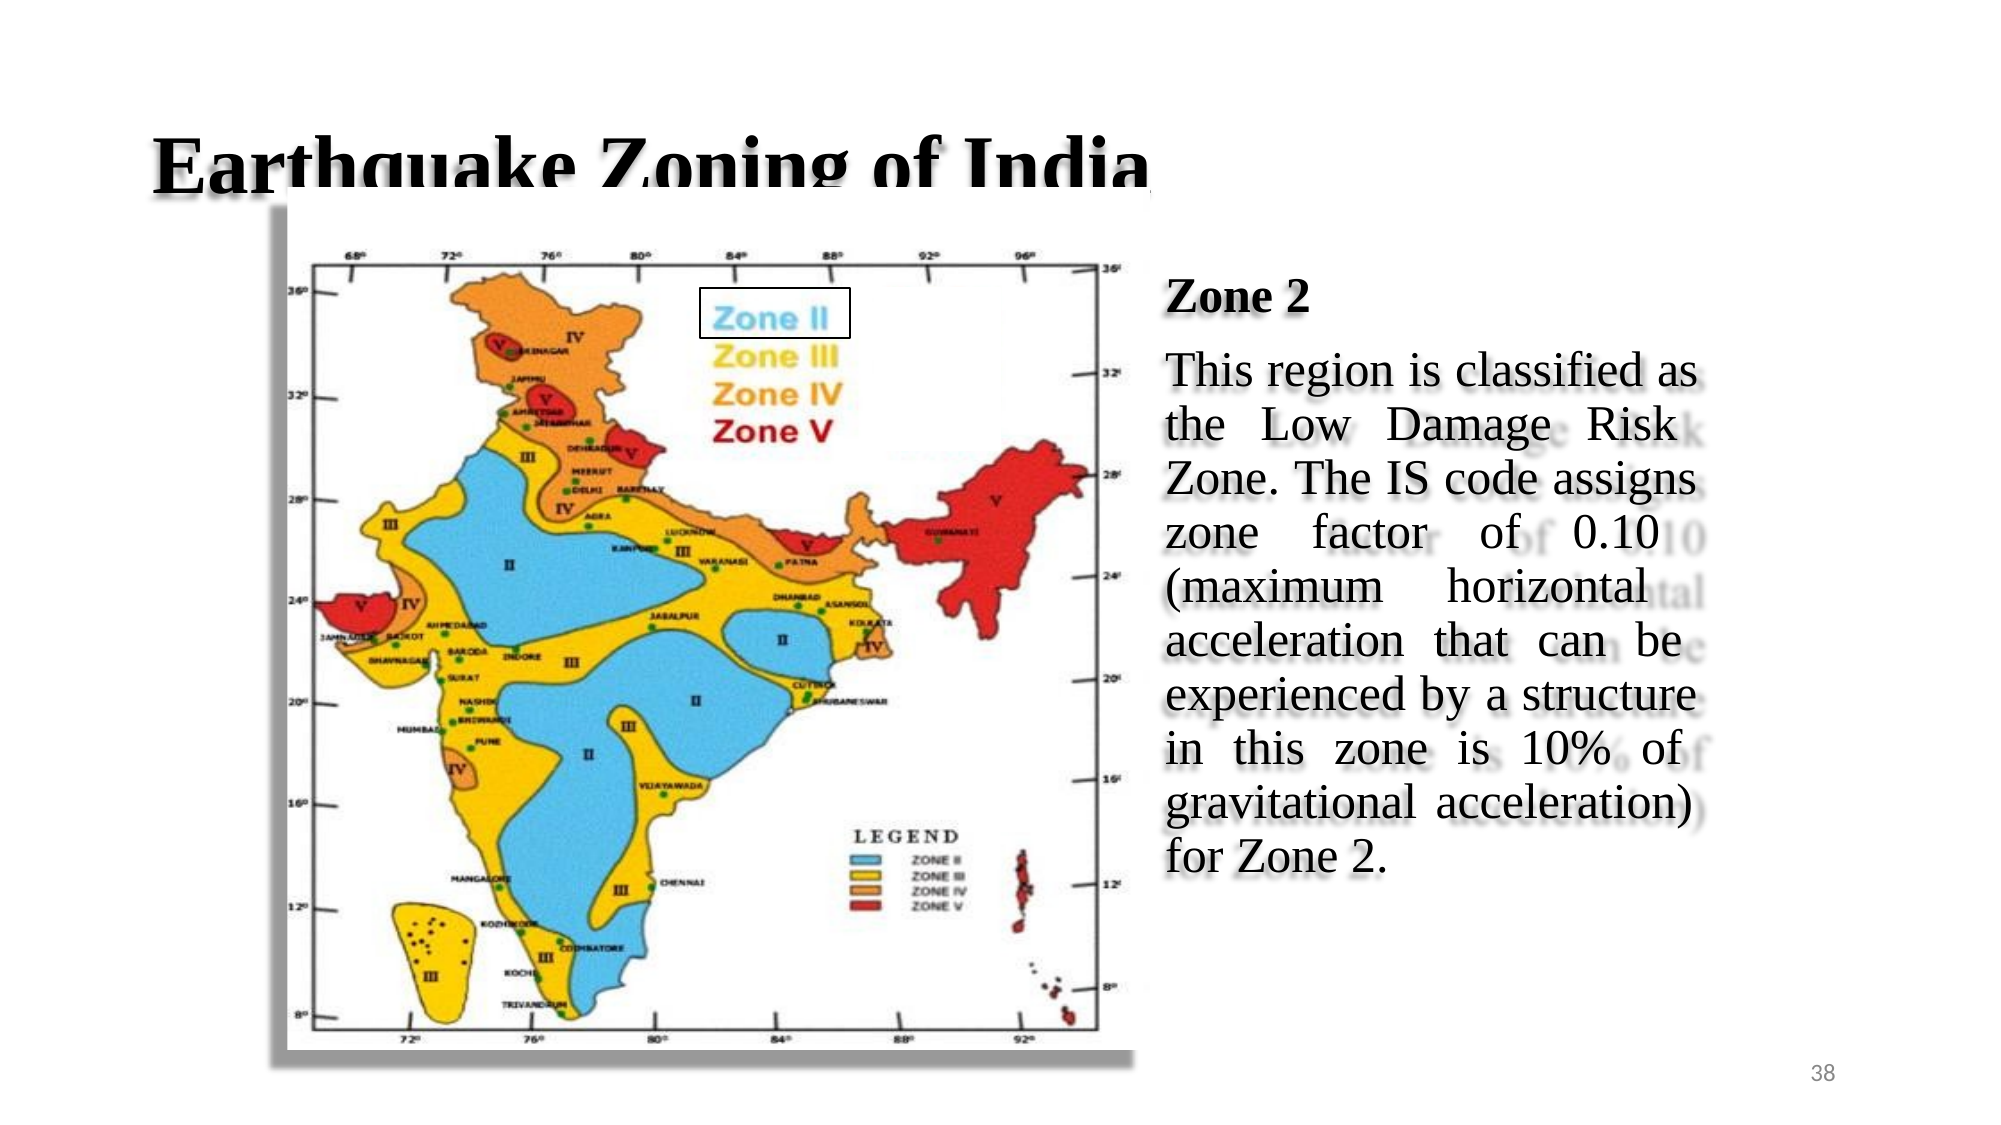

# Earthquake Zoning of India

Zone 2
This region is classified as  the Low Damage Risk  Zone. The IS code assigns  zone factor of 0.10  (maximum horizontal  acceleration that can be  experienced by a structure  in this zone is 10% of  gravitational acceleration)  for Zone 2.

38